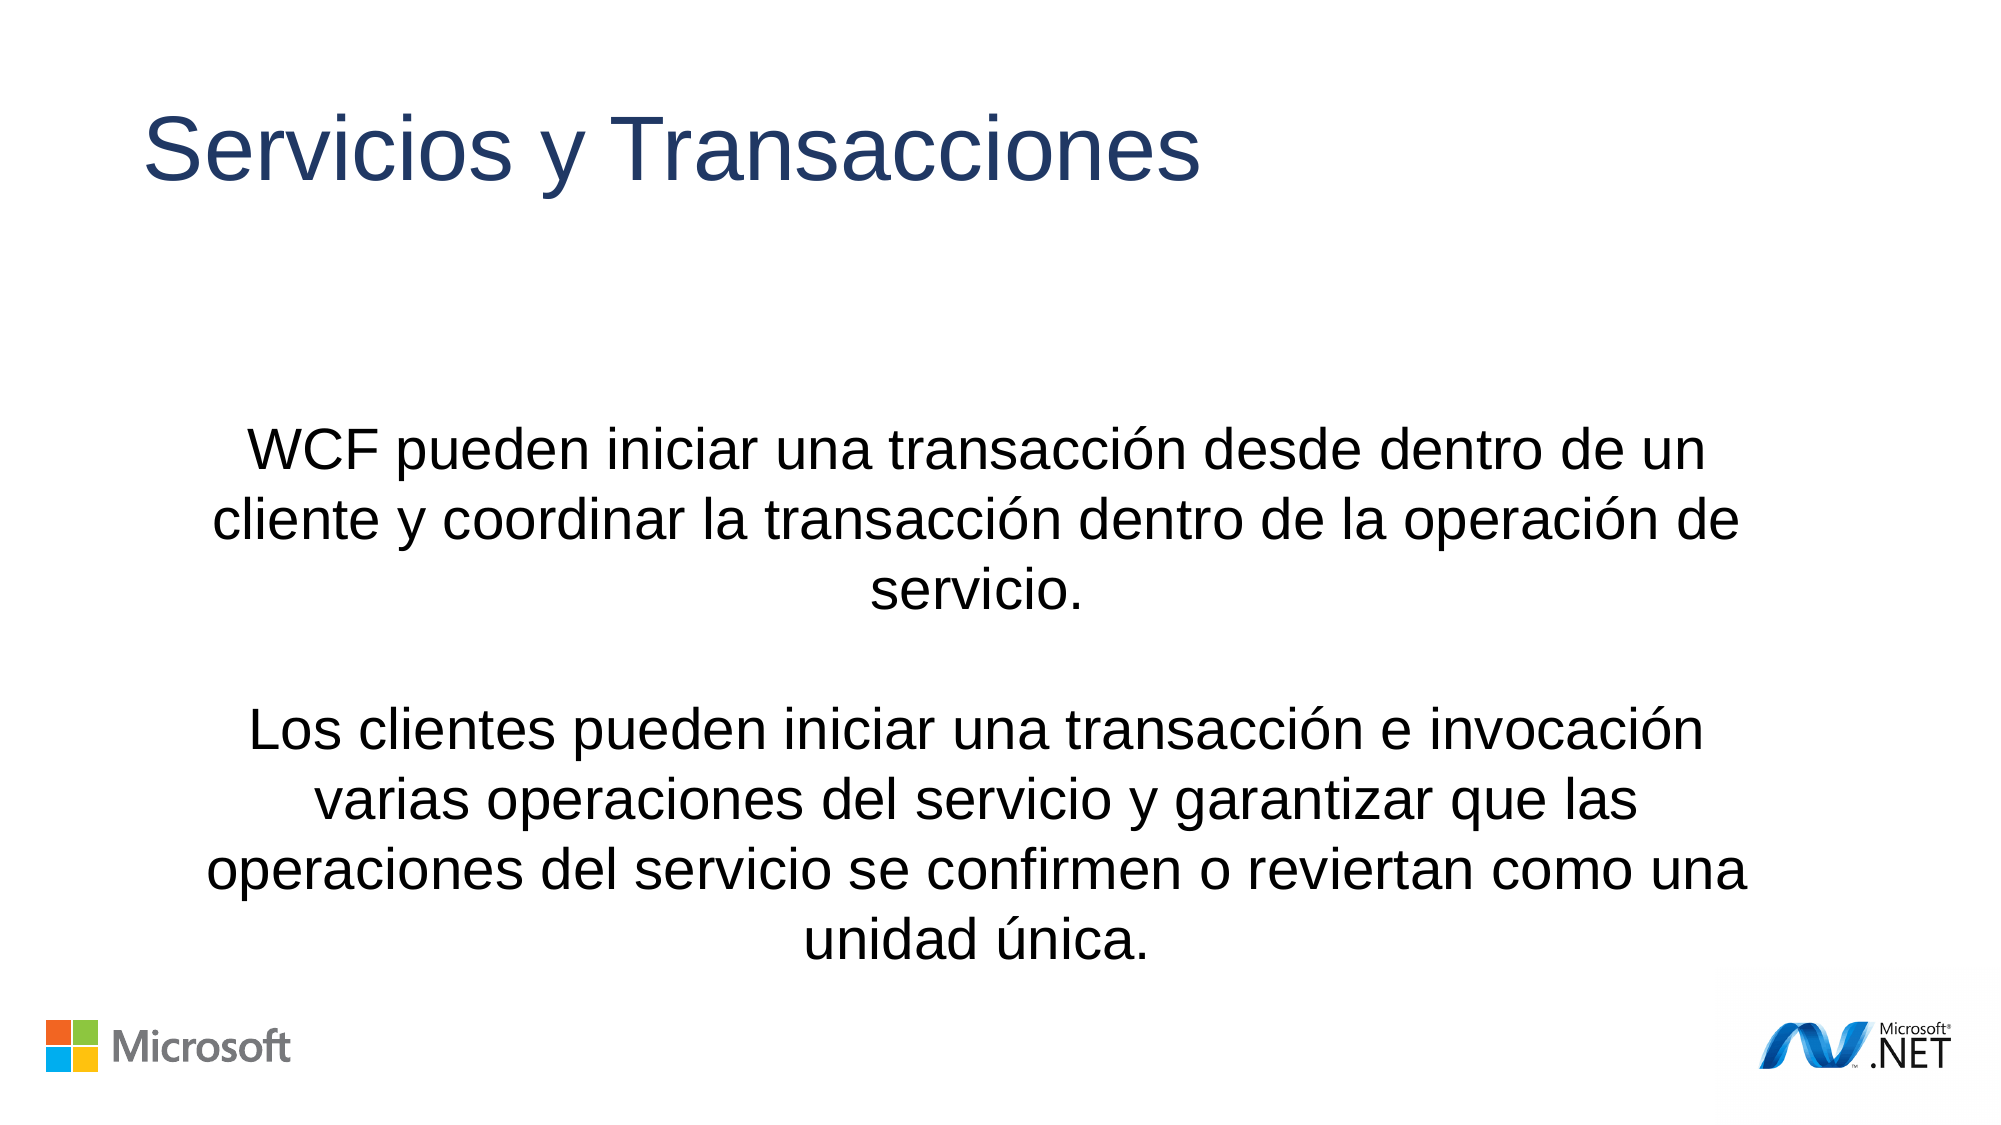

Servicios y Transacciones
WCF pueden iniciar una transacción desde dentro de un cliente y coordinar la transacción dentro de la operación de servicio.

Los clientes pueden iniciar una transacción e invocación varias operaciones del servicio y garantizar que las operaciones del servicio se confirmen o reviertan como una unidad única.